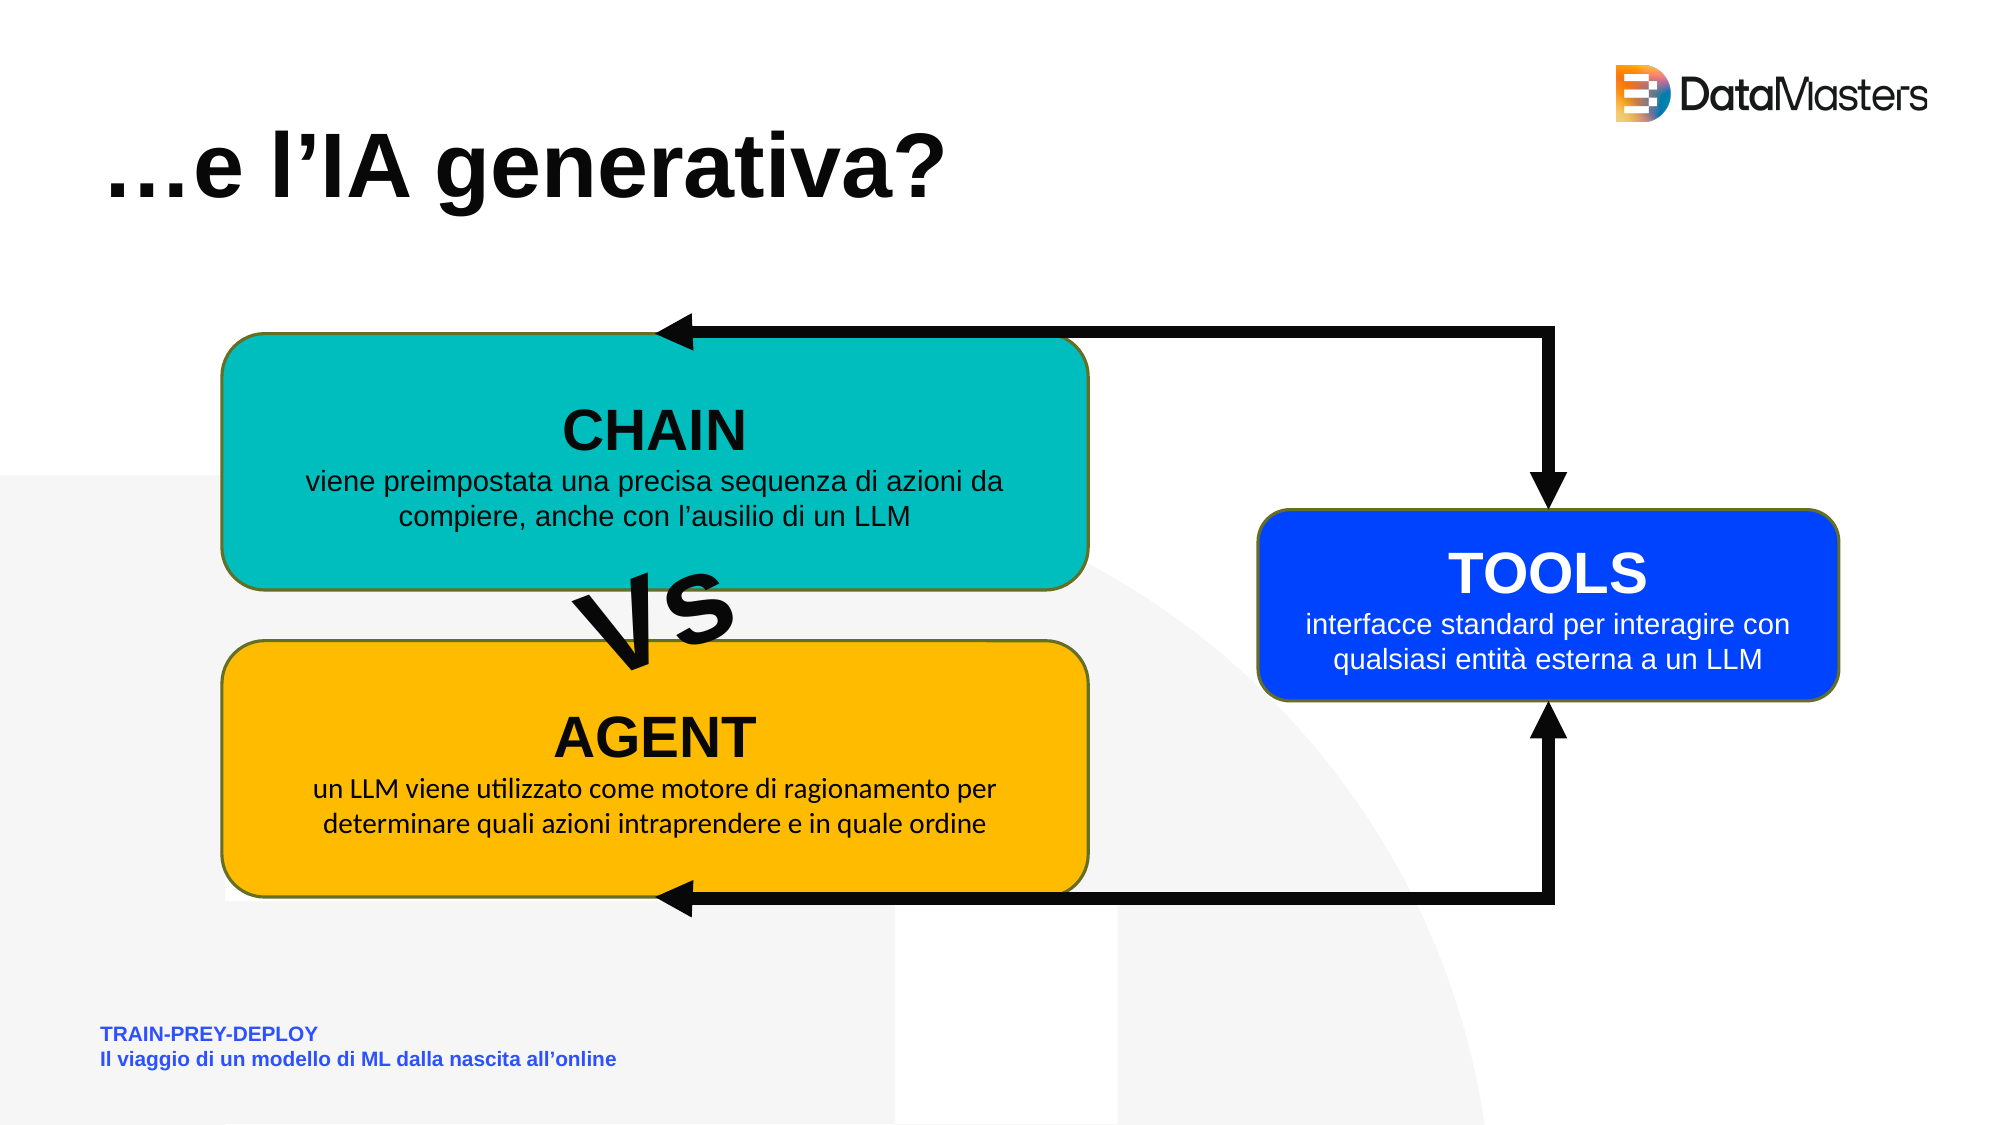

# …e l’IA generativa?
CHAIN
viene preimpostata una precisa sequenza di azioni da compiere, anche con l’ausilio di un LLM
TOOLS
interfacce standard per interagire con qualsiasi entità esterna a un LLM
Vs
AGENT
un LLM viene utilizzato come motore di ragionamento per determinare quali azioni intraprendere e in quale ordine